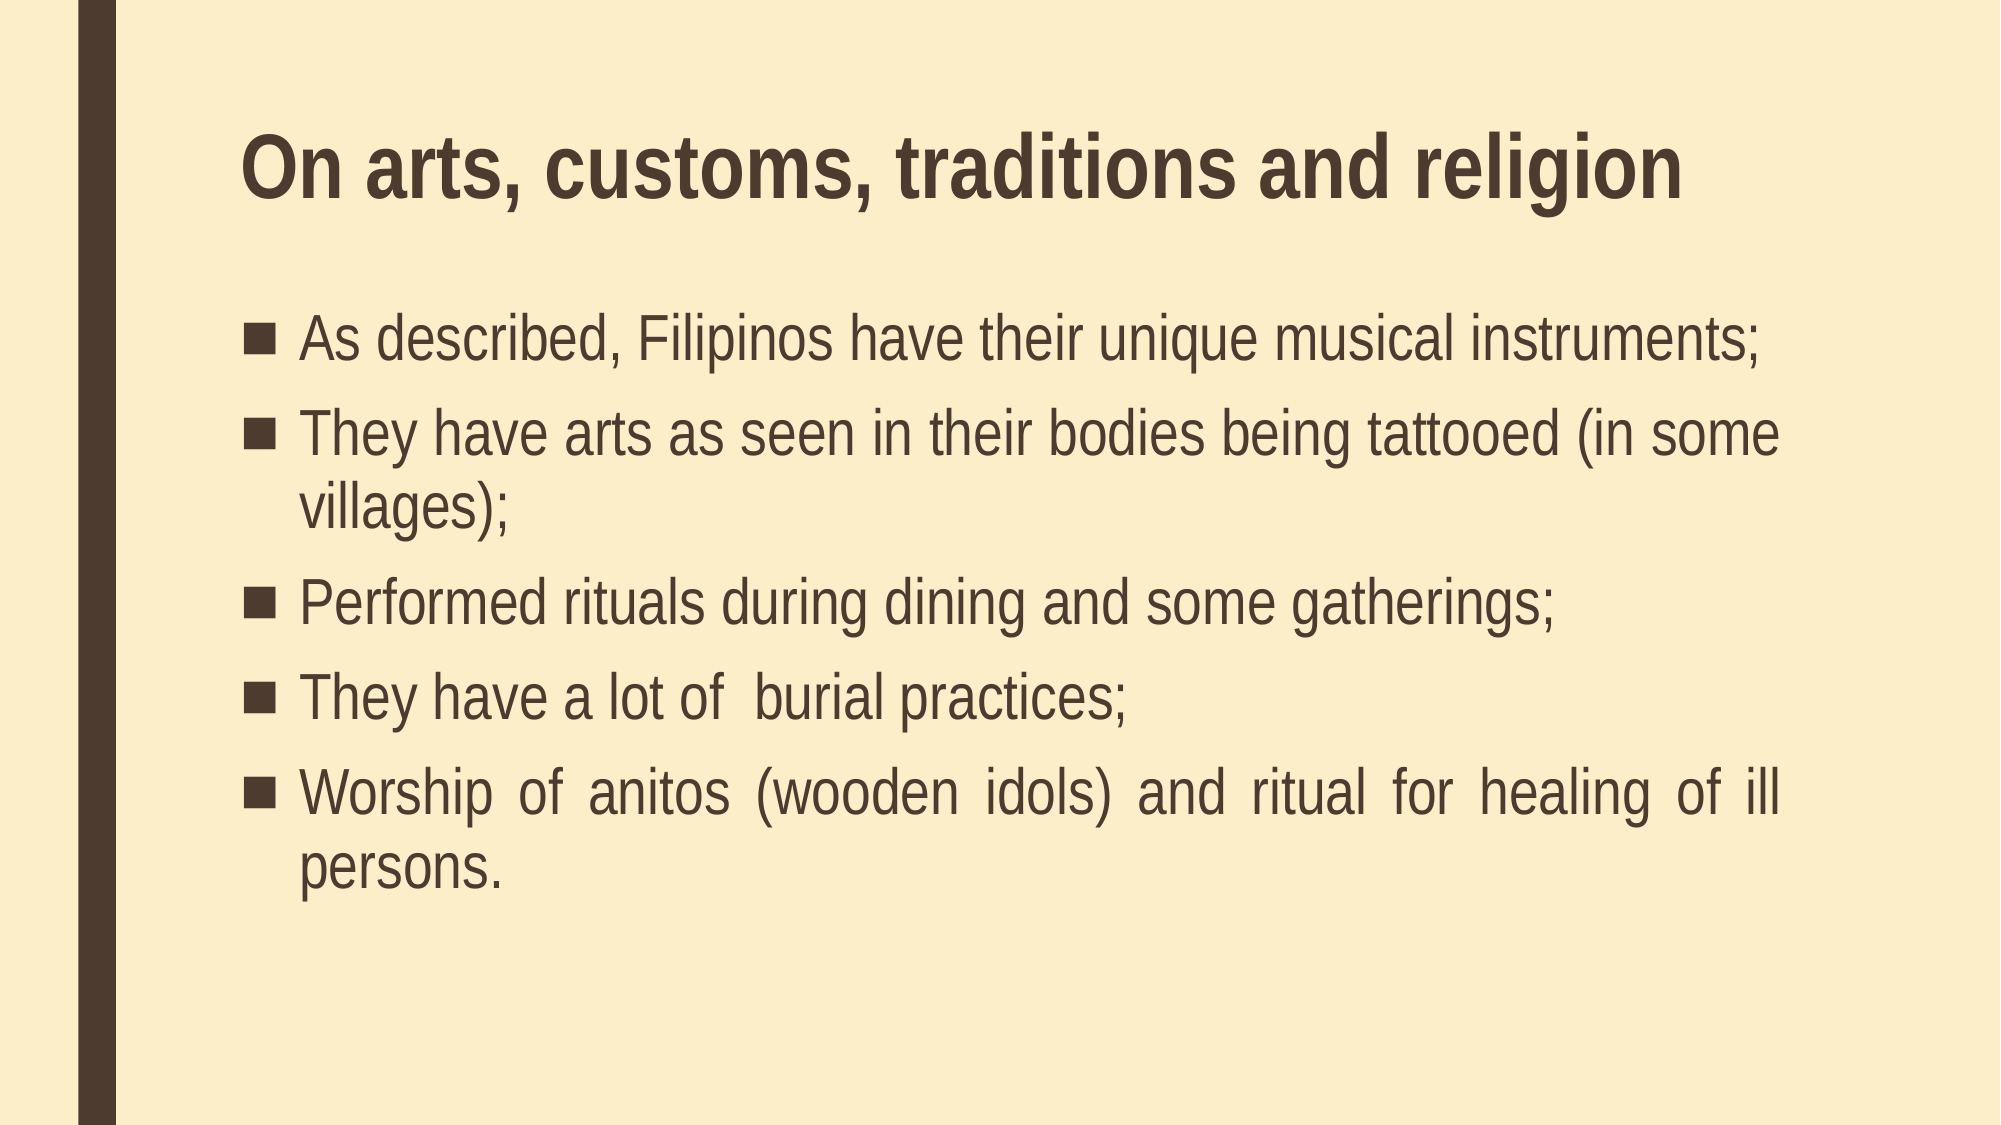

# On arts, customs, traditions and religion
As described, Filipinos have their unique musical instruments;
They have arts as seen in their bodies being tattooed (in some villages);
Performed rituals during dining and some gatherings;
They have a lot of  burial practices;
Worship of anitos (wooden idols) and ritual for healing of ill persons.